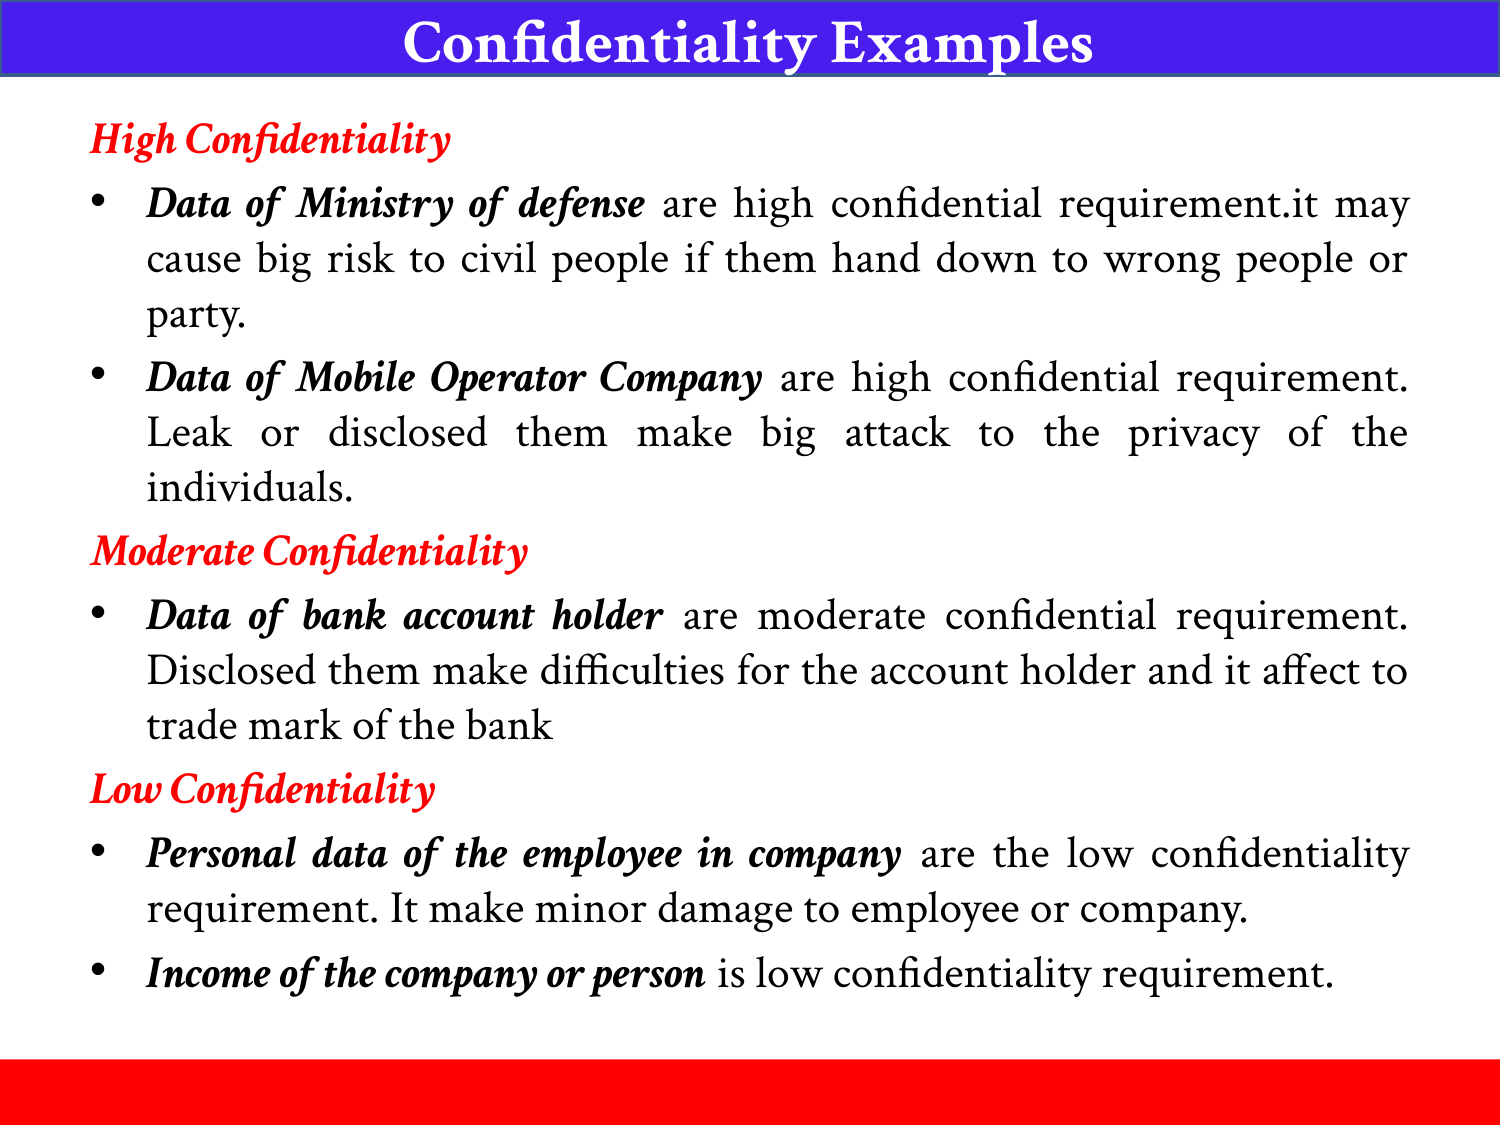

Confidentiality Examples
High Confidentiality
Data of Ministry of defense are high confidential requirement.it may cause big risk to civil people if them hand down to wrong people or party.
Data of Mobile Operator Company are high confidential requirement. Leak or disclosed them make big attack to the privacy of the individuals.
Moderate Confidentiality
Data of bank account holder are moderate confidential requirement. Disclosed them make difficulties for the account holder and it affect to trade mark of the bank
Low Confidentiality
Personal data of the employee in company are the low confidentiality requirement. It make minor damage to employee or company.
Income of the company or person is low confidentiality requirement.